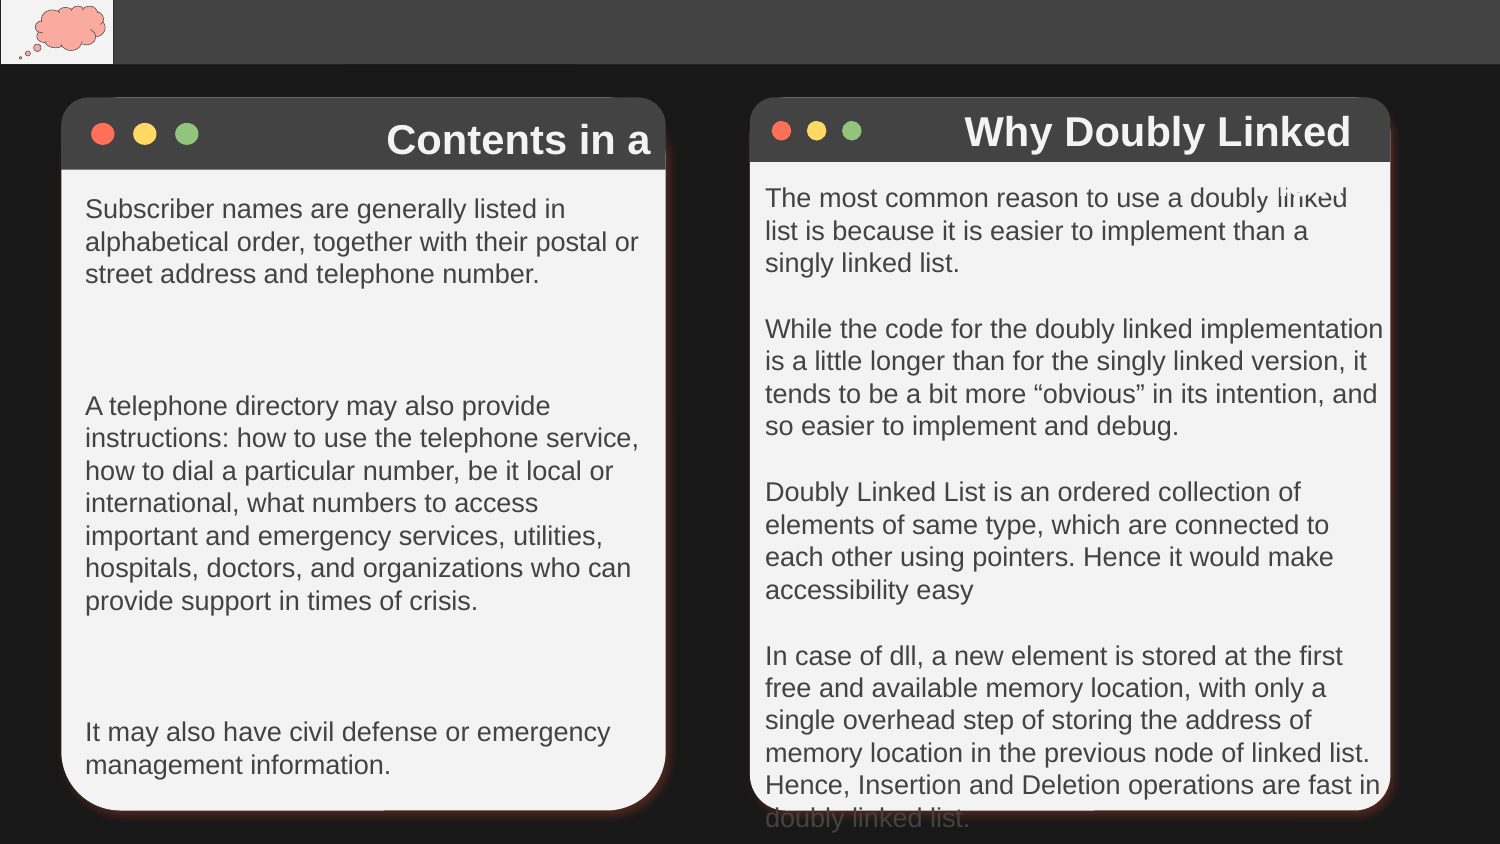

Why Doubly Linked List?
Contents in a phonebook(A)

The most common reason to use a doubly linked list is because it is easier to implement than a singly linked list.
While the code for the doubly linked implementation is a little longer than for the singly linked version, it tends to be a bit more “obvious” in its intention, and so easier to implement and debug.
Doubly Linked List is an ordered collection of elements of same type, which are connected to each other using pointers. Hence it would make accessibility easy
In case of dll, a new element is stored at the first free and available memory location, with only a single overhead step of storing the address of memory location in the previous node of linked list. Hence, Insertion and Deletion operations are fast in doubly linked list.
Subscriber names are generally listed in alphabetical order, together with their postal or street address and telephone number.

A telephone directory may also provide instructions: how to use the telephone service, how to dial a particular number, be it local or international, what numbers to access important and emergency services, utilities, hospitals, doctors, and organizations who can provide support in times of crisis.

It may also have civil defense or emergency management information.